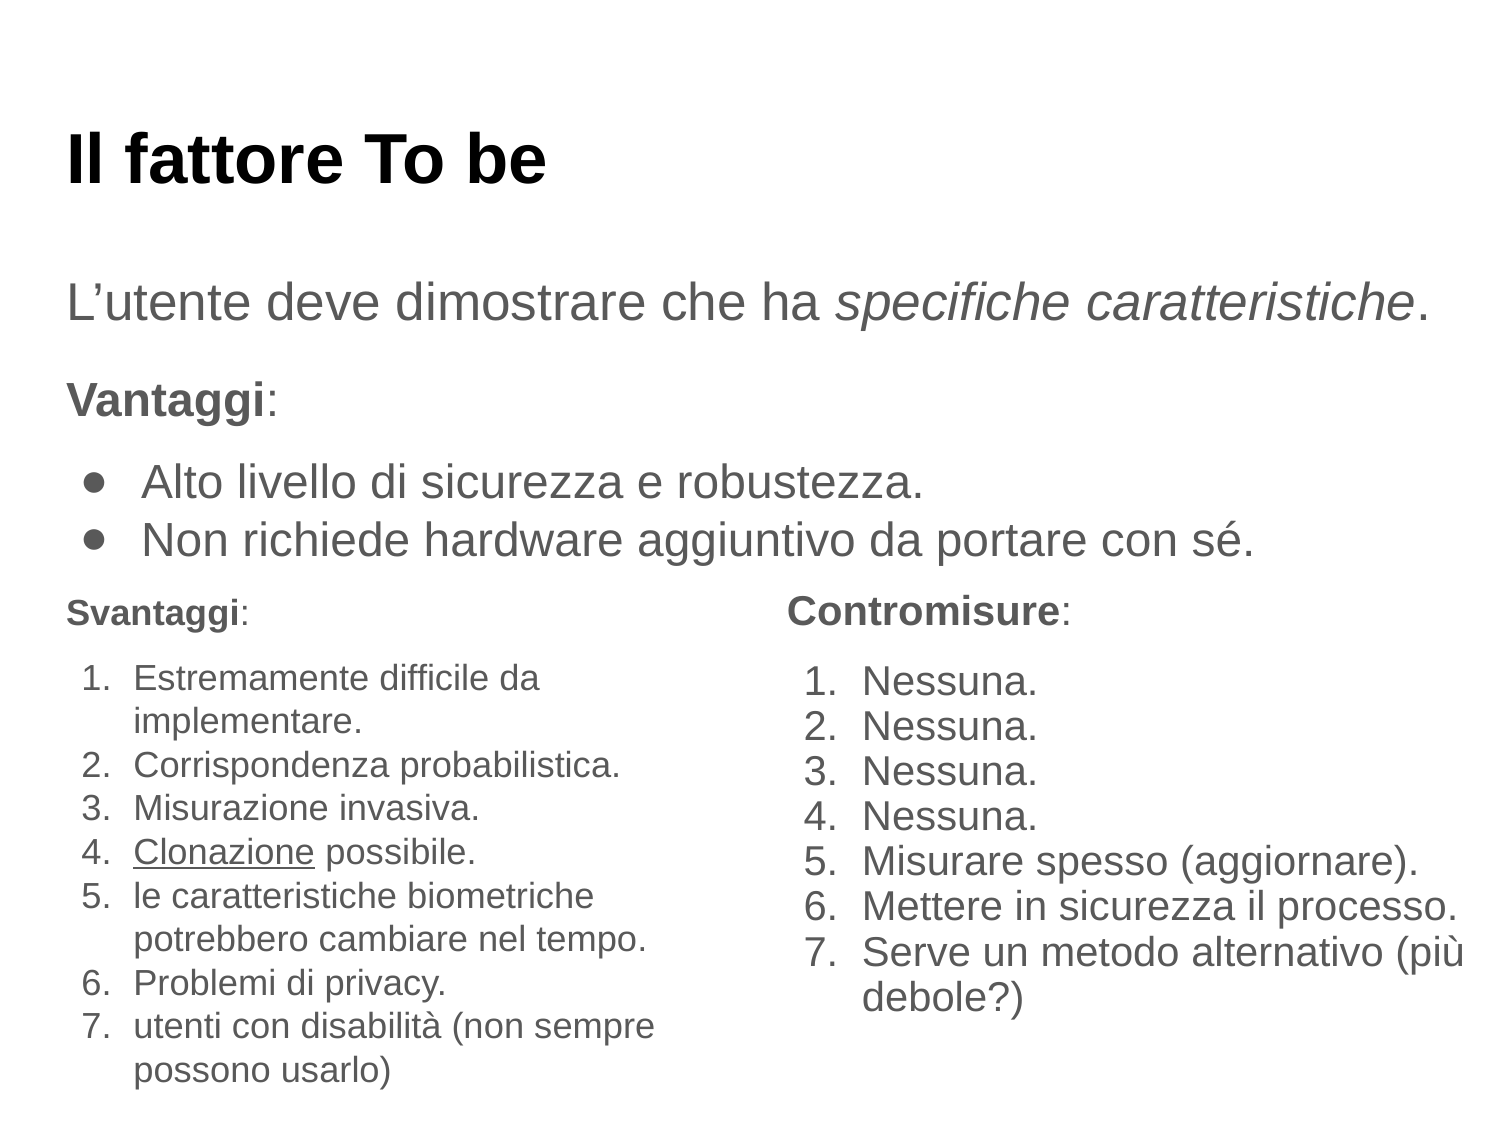

# Il fattore To be
L’utente deve dimostrare che ha specifiche caratteristiche.
Vantaggi:
Alto livello di sicurezza e robustezza.
Non richiede hardware aggiuntivo da portare con sé.
Svantaggi:
Estremamente difficile da implementare.
Corrispondenza probabilistica.
Misurazione invasiva.
Clonazione possibile.
le caratteristiche biometriche potrebbero cambiare nel tempo.
Problemi di privacy.
utenti con disabilità (non sempre possono usarlo)
Contromisure:
Nessuna.
Nessuna.
Nessuna.
Nessuna.
Misurare spesso (aggiornare).
Mettere in sicurezza il processo.
Serve un metodo alternativo (più debole?)